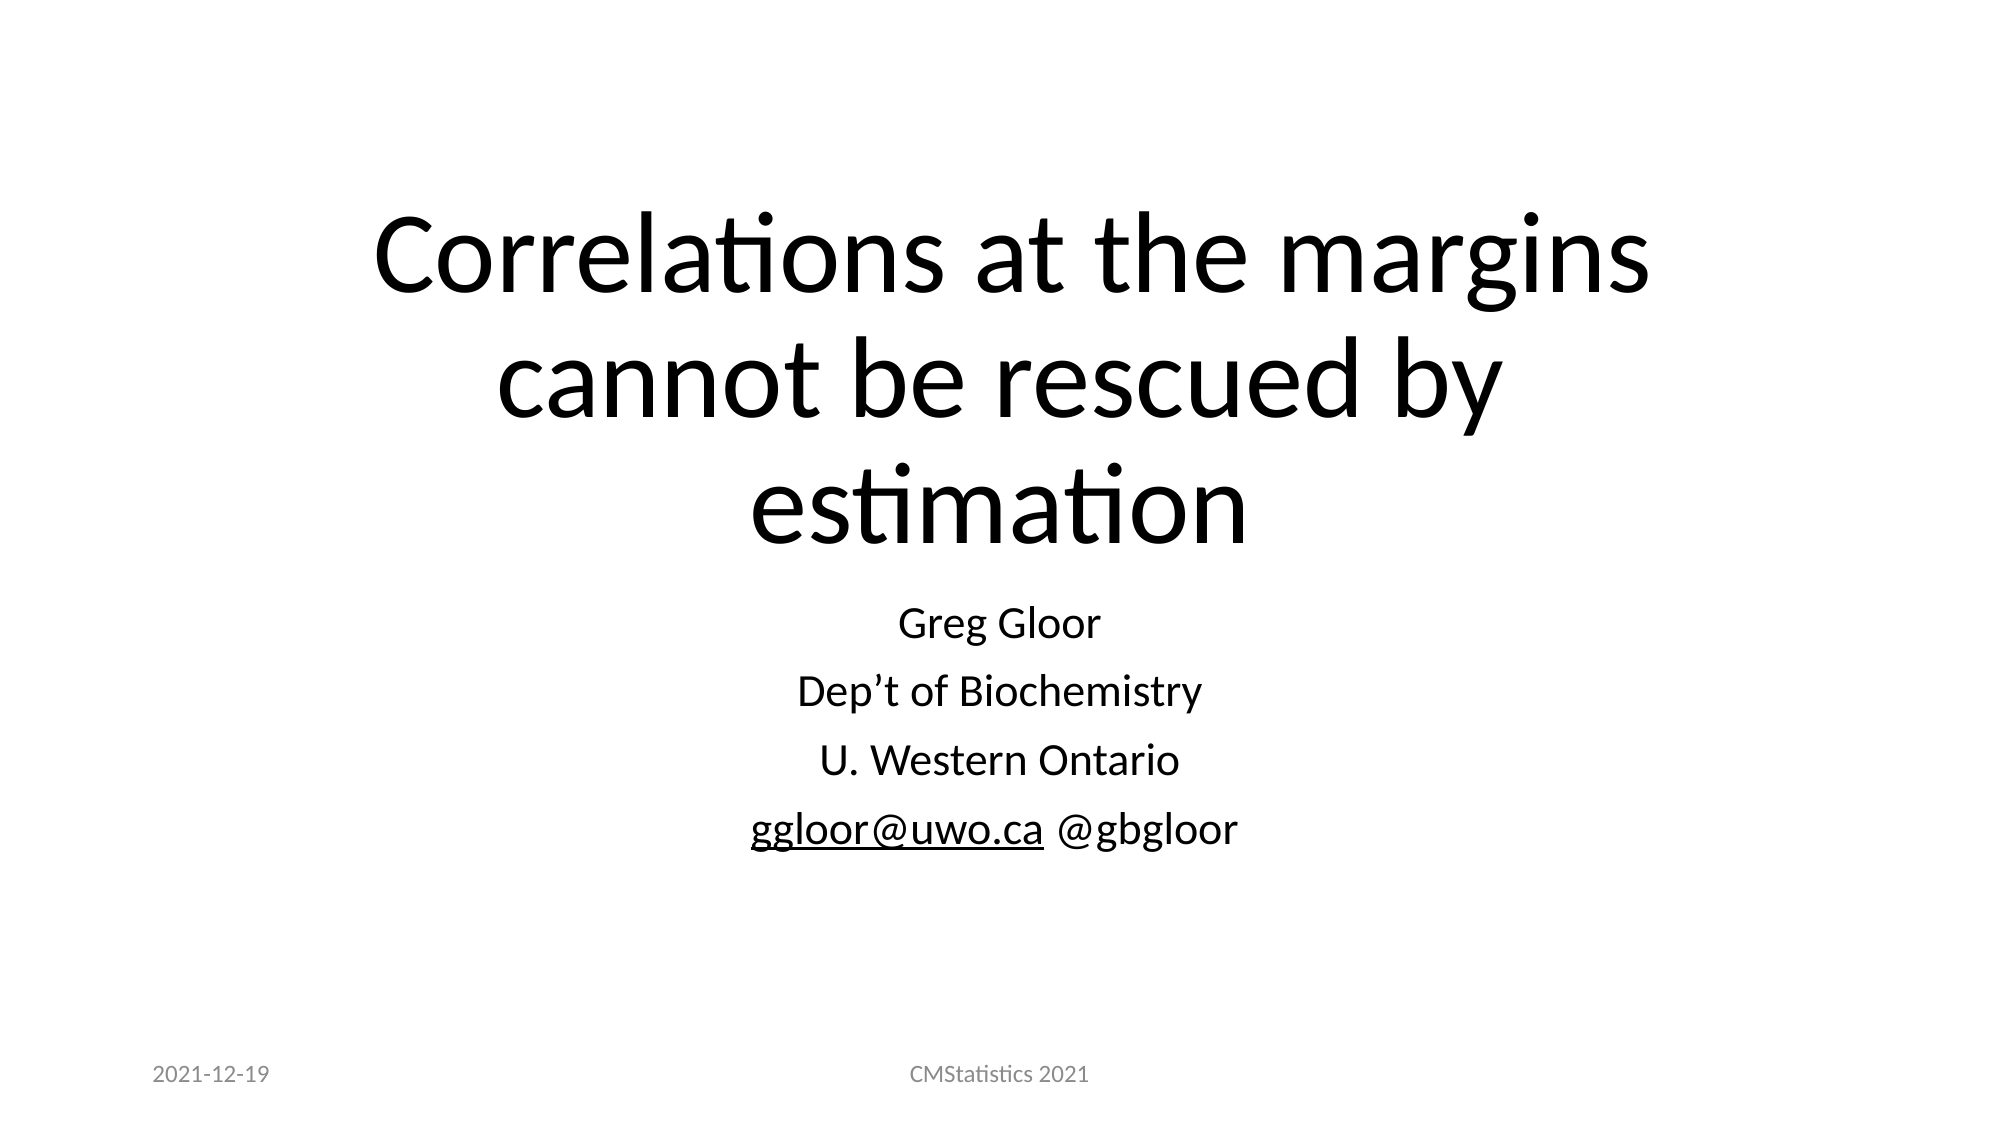

# Correlations at the margins cannot be rescued by estimation
Greg Gloor
Dep’t of Biochemistry
U. Western Ontario
ggloor@uwo.ca @gbgloor
2021-12-19
CMStatistics 2021